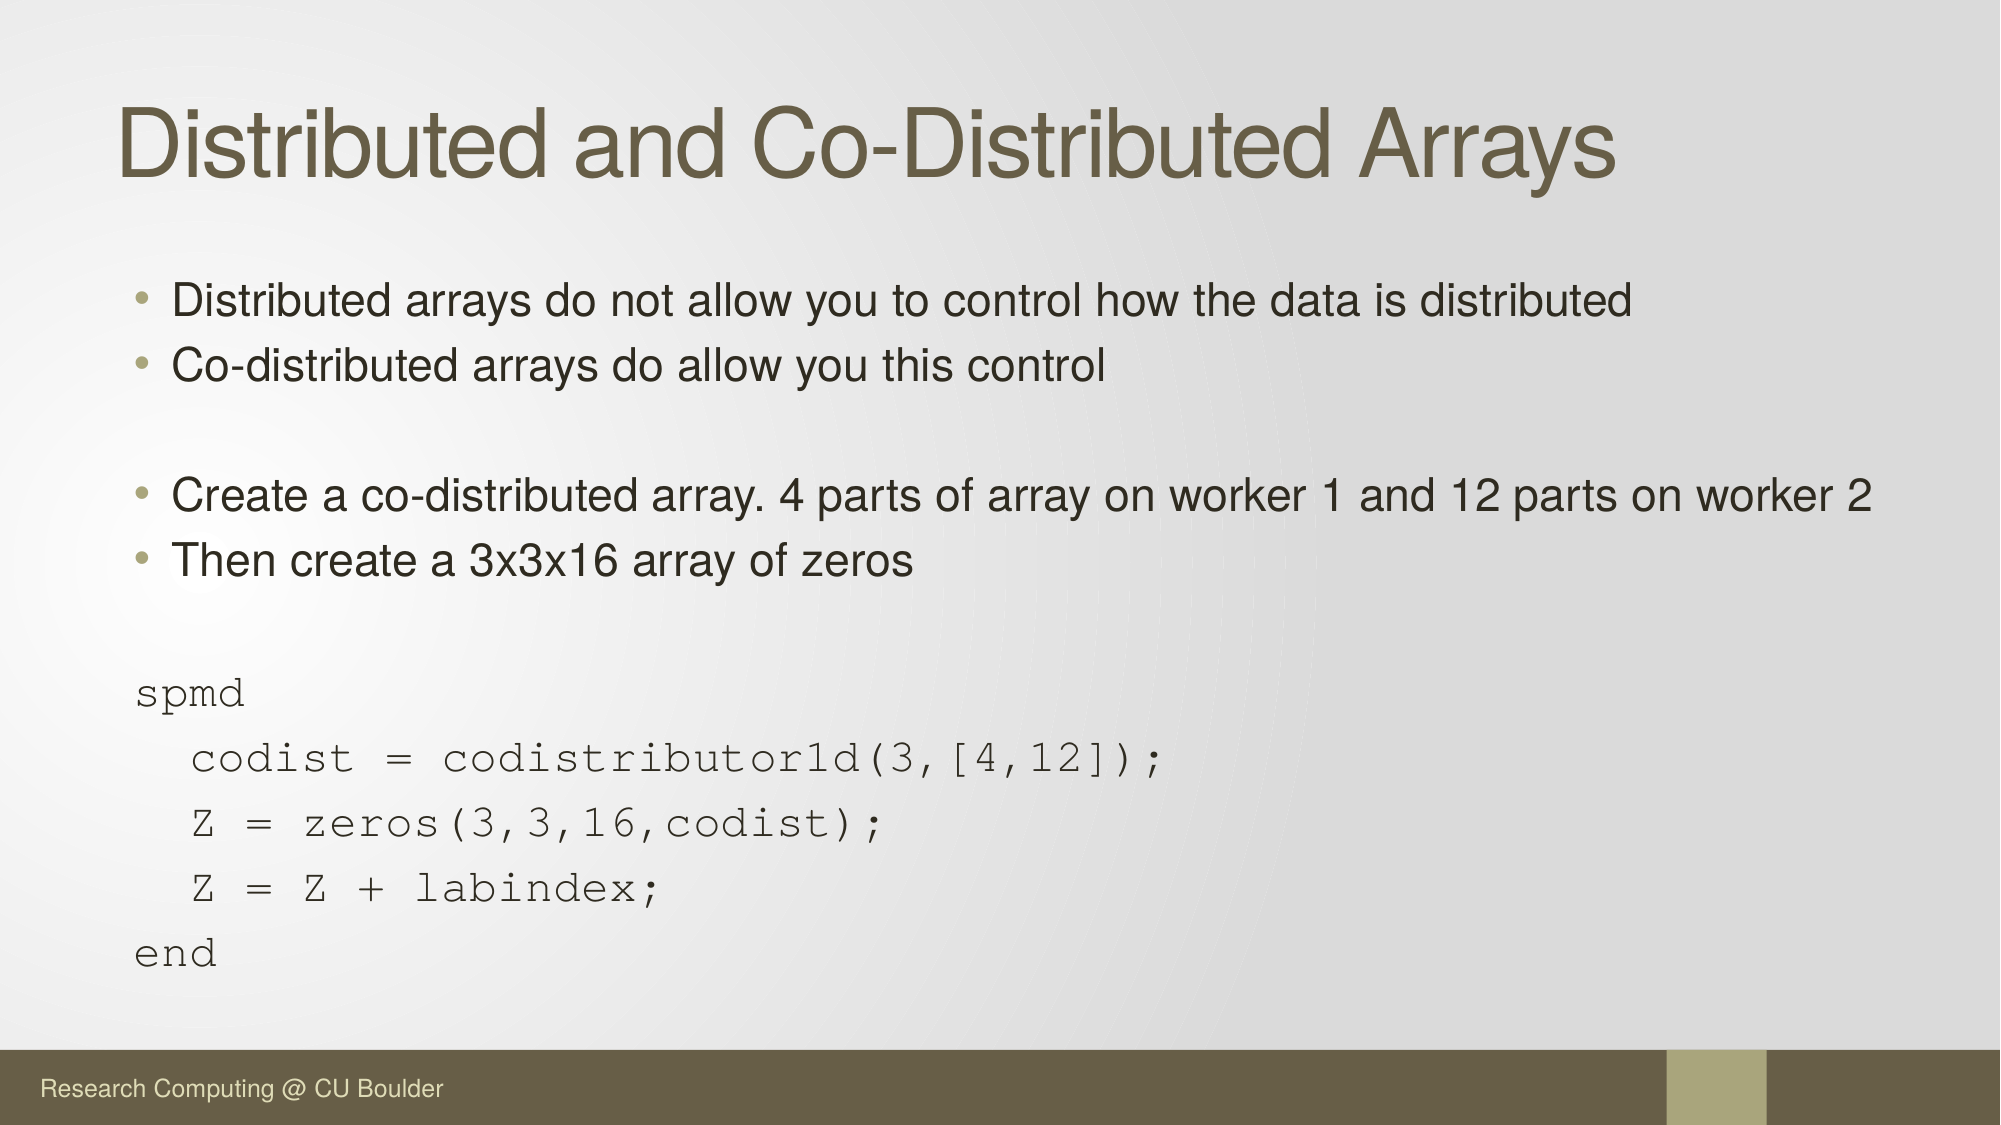

# Distributed and Co-Distributed Arrays
Distributed arrays do not allow you to control how the data is distributed
Co-distributed arrays do allow you this control

Create a co-distributed array. 4 parts of array on worker 1 and 12 parts on worker 2
Then create a 3x3x16 array of zeros

spmd
  codist = codistributor1d(3,[4,12]);
  Z = zeros(3,3,16,codist);
  Z = Z + labindex;
end